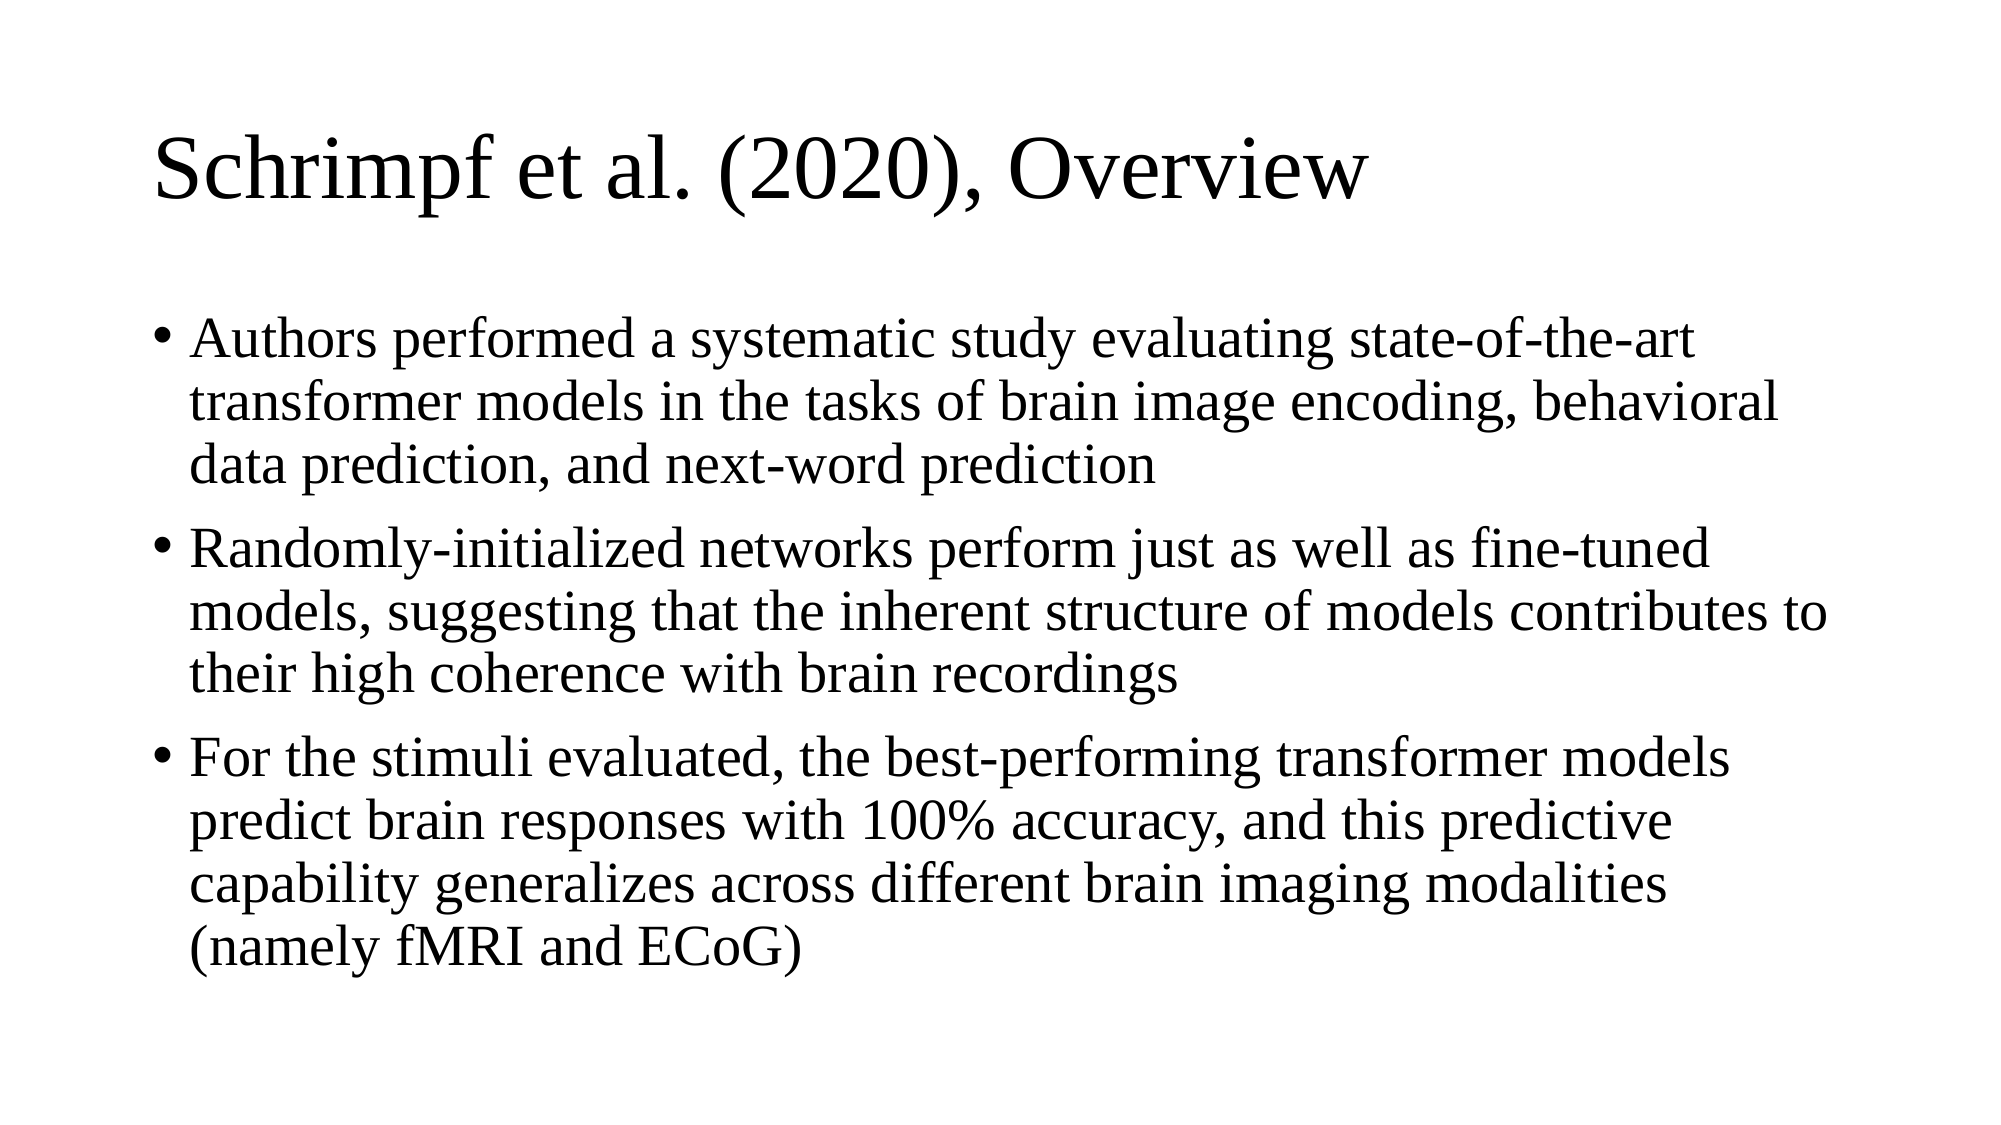

# Schrimpf et al. (2020), Overview
Authors performed a systematic study evaluating state-of-the-art transformer models in the tasks of brain image encoding, behavioral data prediction, and next-word prediction
Randomly-initialized networks perform just as well as fine-tuned models, suggesting that the inherent structure of models contributes to their high coherence with brain recordings
For the stimuli evaluated, the best-performing transformer models predict brain responses with 100% accuracy, and this predictive capability generalizes across different brain imaging modalities (namely fMRI and ECoG)